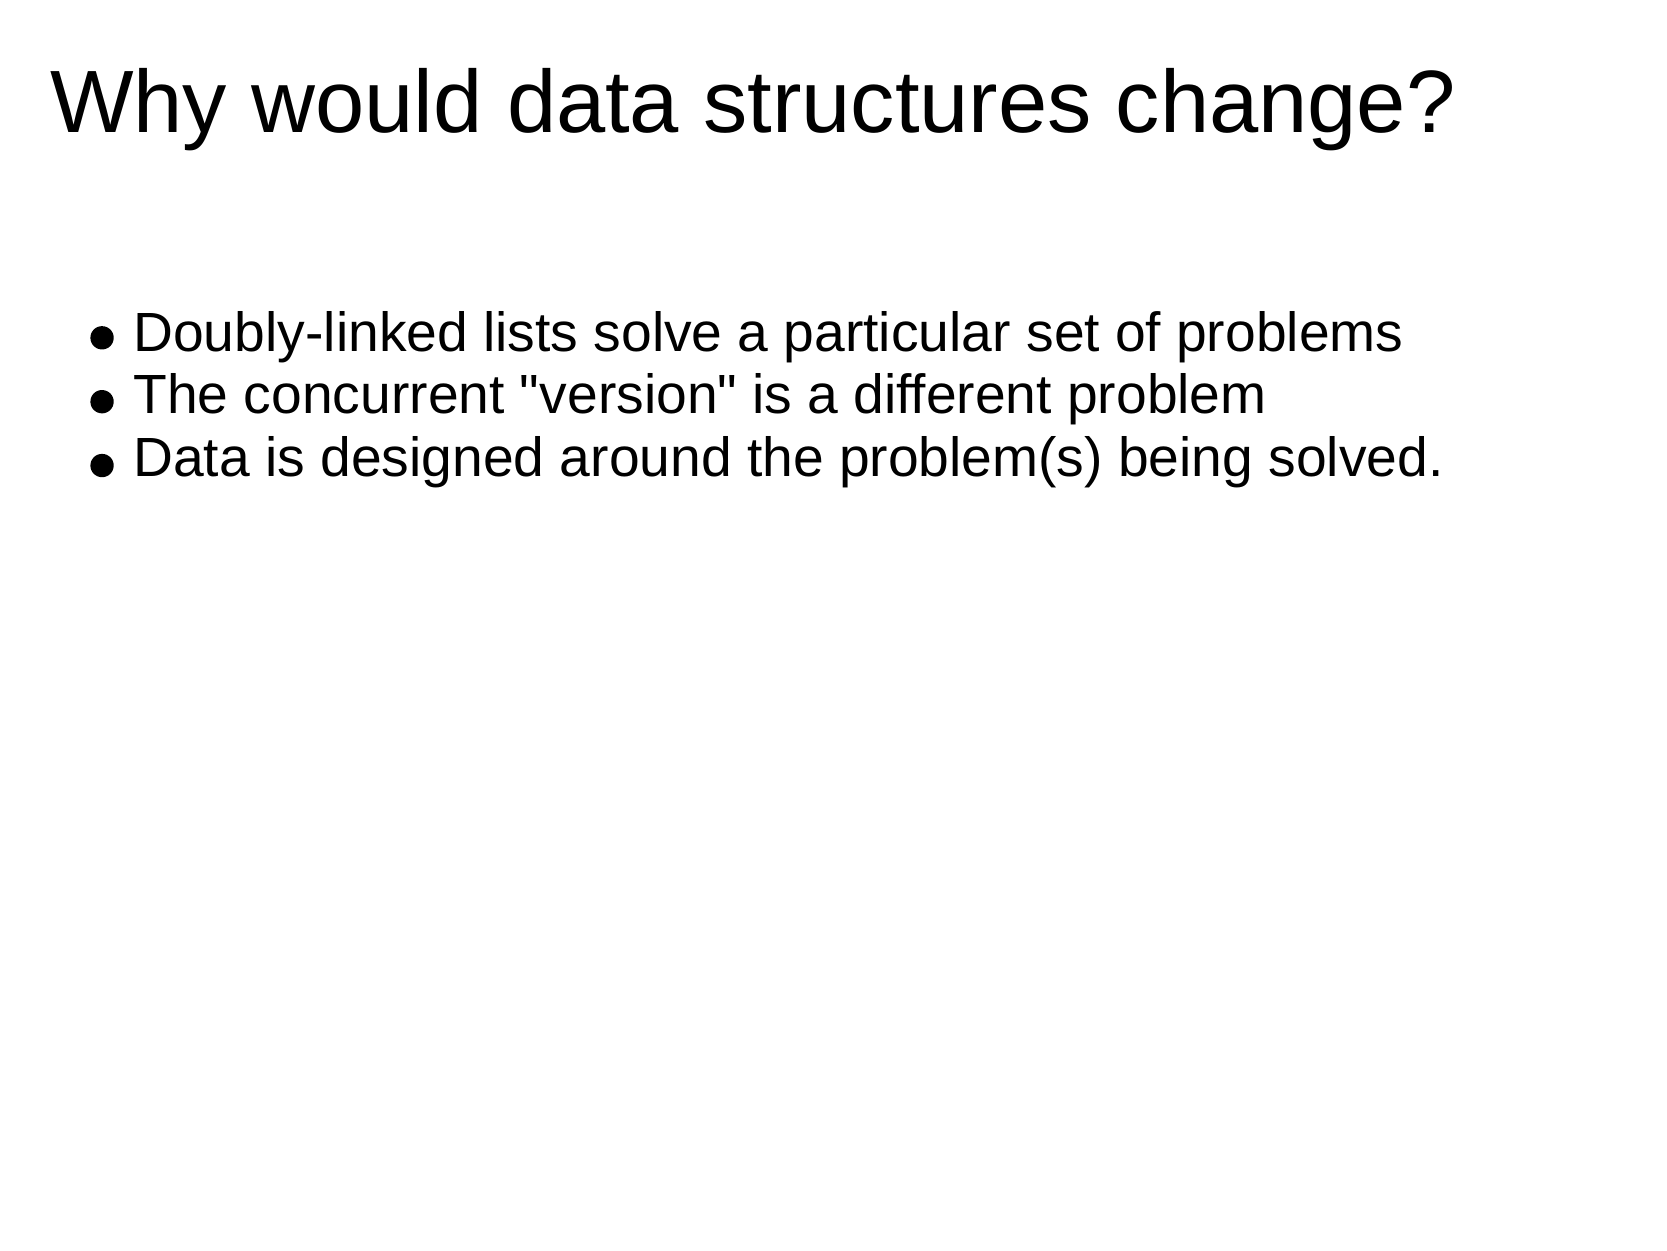

Why would data structures change?
Doubly-linked lists solve a particular set of problems
The concurrent "version" is a different problem
Data is designed around the problem(s) being solved.